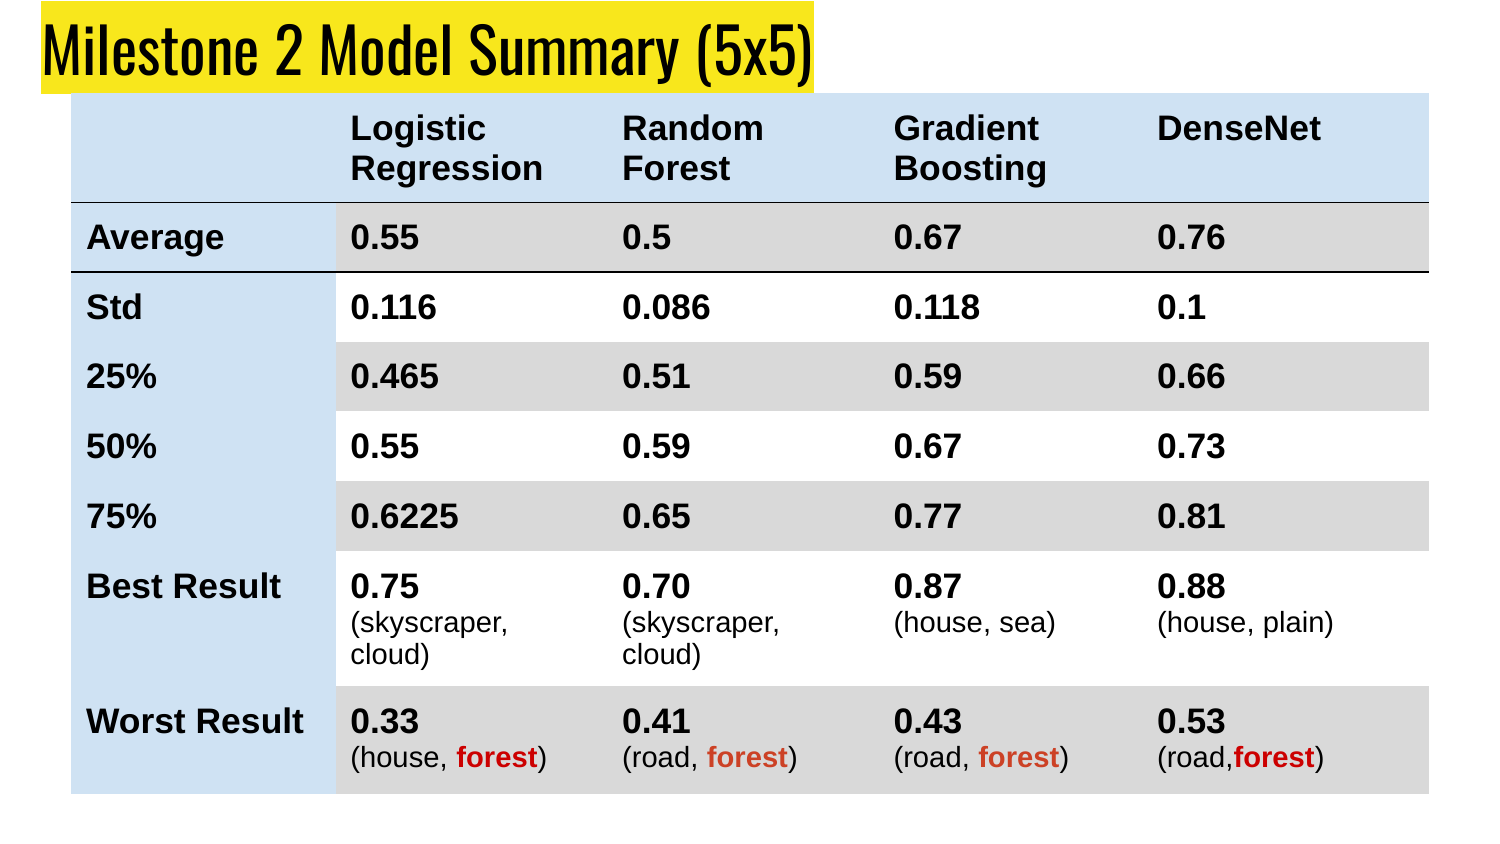

Milestone 2 Model Summary (5x5)
|  | Logistic Regression | Random Forest | Gradient Boosting | DenseNet |
| --- | --- | --- | --- | --- |
| Average | 0.55 | 0.5 | 0.67 | 0.76 |
| Std | 0.116 | 0.086 | 0.118 | 0.1 |
| 25% | 0.465 | 0.51 | 0.59 | 0.66 |
| 50% | 0.55 | 0.59 | 0.67 | 0.73 |
| 75% | 0.6225 | 0.65 | 0.77 | 0.81 |
| Best Result | 0.75 (skyscraper, cloud) | 0.70 (skyscraper, cloud) | 0.87 (house, sea) | 0.88 (house, plain) |
| Worst Result | 0.33 (house, forest) | 0.41 (road, forest) | 0.43 (road, forest) | 0.53 (road,forest) |